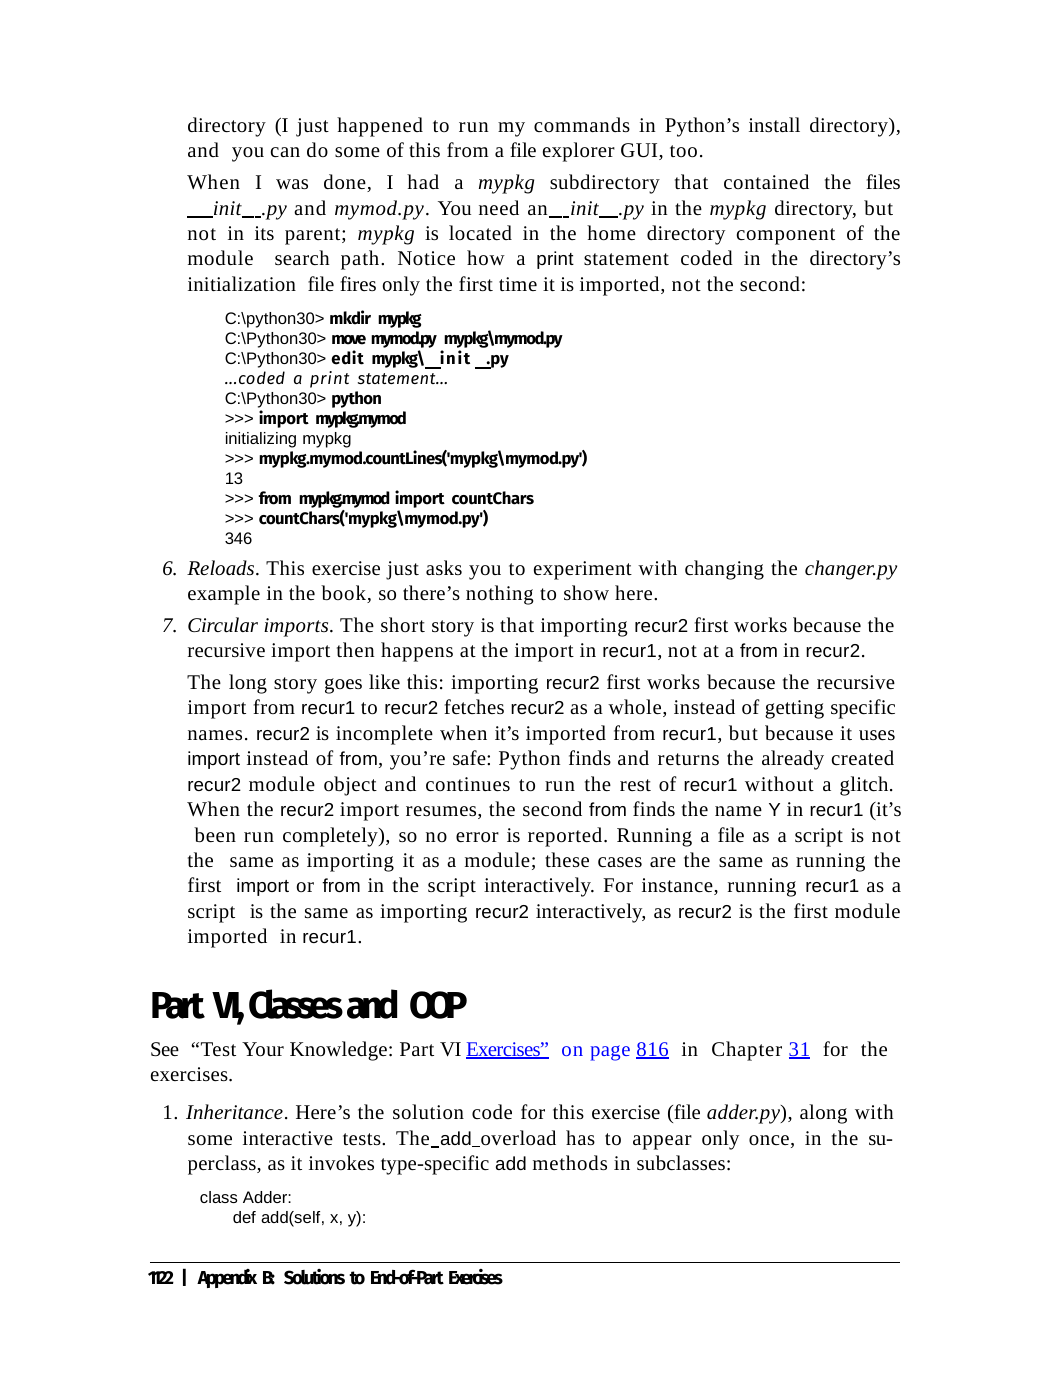

directory (I just happened to run my commands in Python’s install directory), and  you can do some of this from a file explorer GUI, too.
When  I was  done,  I had  a  mypkg  subdirectory  that  contained  the  files
    init   .py and mymod.py. You need an   init   .py in the mypkg directory, but  not in its parent; mypkg is located in the home directory component of the module  search path. Notice how a print statement coded in the directory’s initialization  file fires only the first time it is imported, not the second:
C:\python30> mkdir mypkg
C:\Python30> move mymod.py mypkg\mymod.py
C:\Python30> edit mypkg\  init  .py
...coded a print statement...
C:\Python30> python
>>> import mypkg.mymod
initializing mypkg
>>> mypkg.mymod.countLines('mypkg\mymod.py')
13
>>> from mypkg.mymod import countChars
>>> countChars('mypkg\mymod.py')
346
Reloads. This exercise just asks you to experiment with changing the changer.py
example in the book, so there’s nothing to show here.
Circular imports. The short story is that importing recur2 first works because the  recursive import then happens at the import in recur1, not at a from in recur2.
The long story goes like this: importing recur2 first works because the recursive  import from recur1 to recur2 fetches recur2 as a whole, instead of getting specific  names. recur2 is incomplete when it’s imported from recur1, but because it uses  import instead of from, you’re safe: Python finds and returns the already created  recur2 module object and continues to run the rest of recur1 without a glitch.  When the recur2 import resumes, the second from finds the name Y in recur1 (it’s  been run completely), so no error is reported. Running a file as a script is not the  same as importing it as a module; these cases are the same as running the first  import or from in the script interactively. For instance, running recur1 as a script  is the same as importing recur2 interactively, as recur2 is the first module imported  in recur1.

Part VI, Classes and OOP
See “Test Your Knowledge: Part VI Exercises” on page 816 in Chapter 31 for the  exercises.
1. Inheritance. Here’s the solution code for this exercise (file adder.py), along with  some interactive tests. The add overload has to appear only once, in the su-  perclass, as it invokes type-specific add methods in subclasses:
class Adder:
def add(self, x, y):

1122  |  Appendix B:  Solutions to End-of-Part Exercises